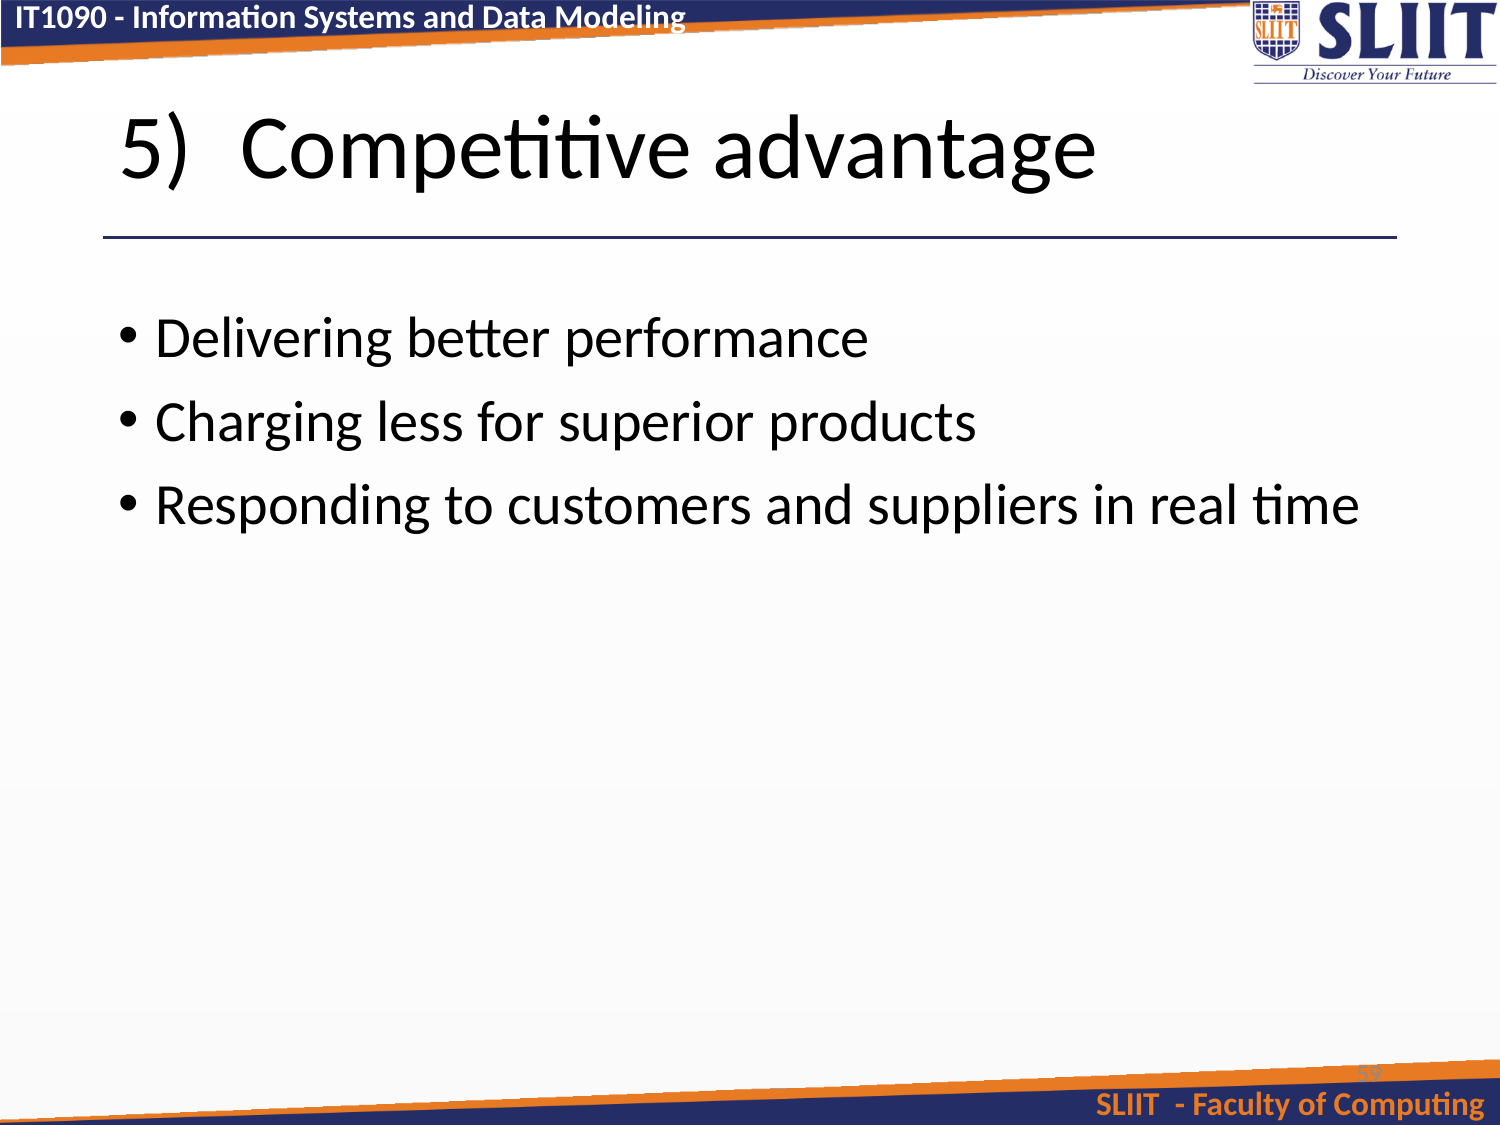

# Competitive advantage
Delivering better performance
Charging less for superior products
Responding to customers and suppliers in real time

59